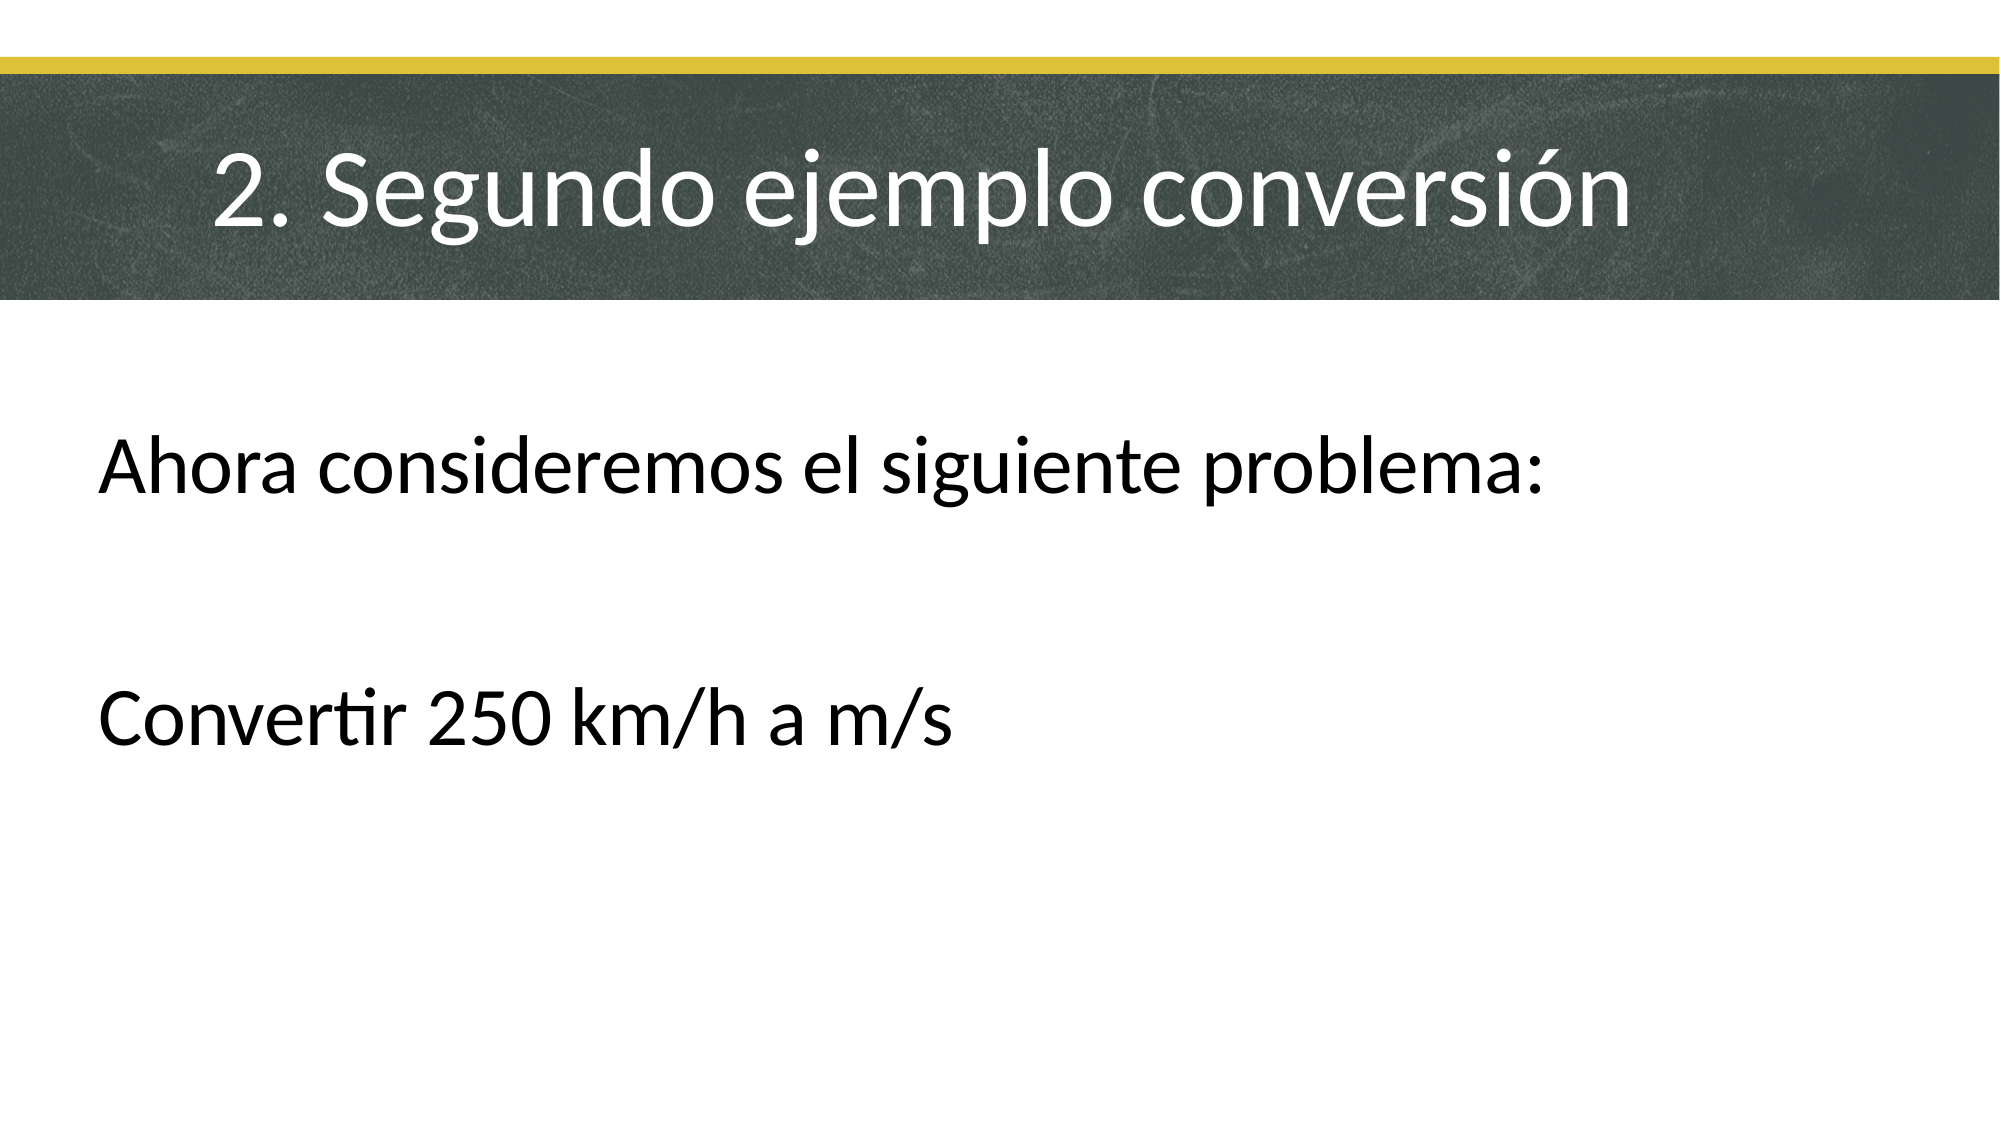

2. Segundo ejemplo conversión
Ahora consideremos el siguiente problema:

Convertir 250 km/h a m/s